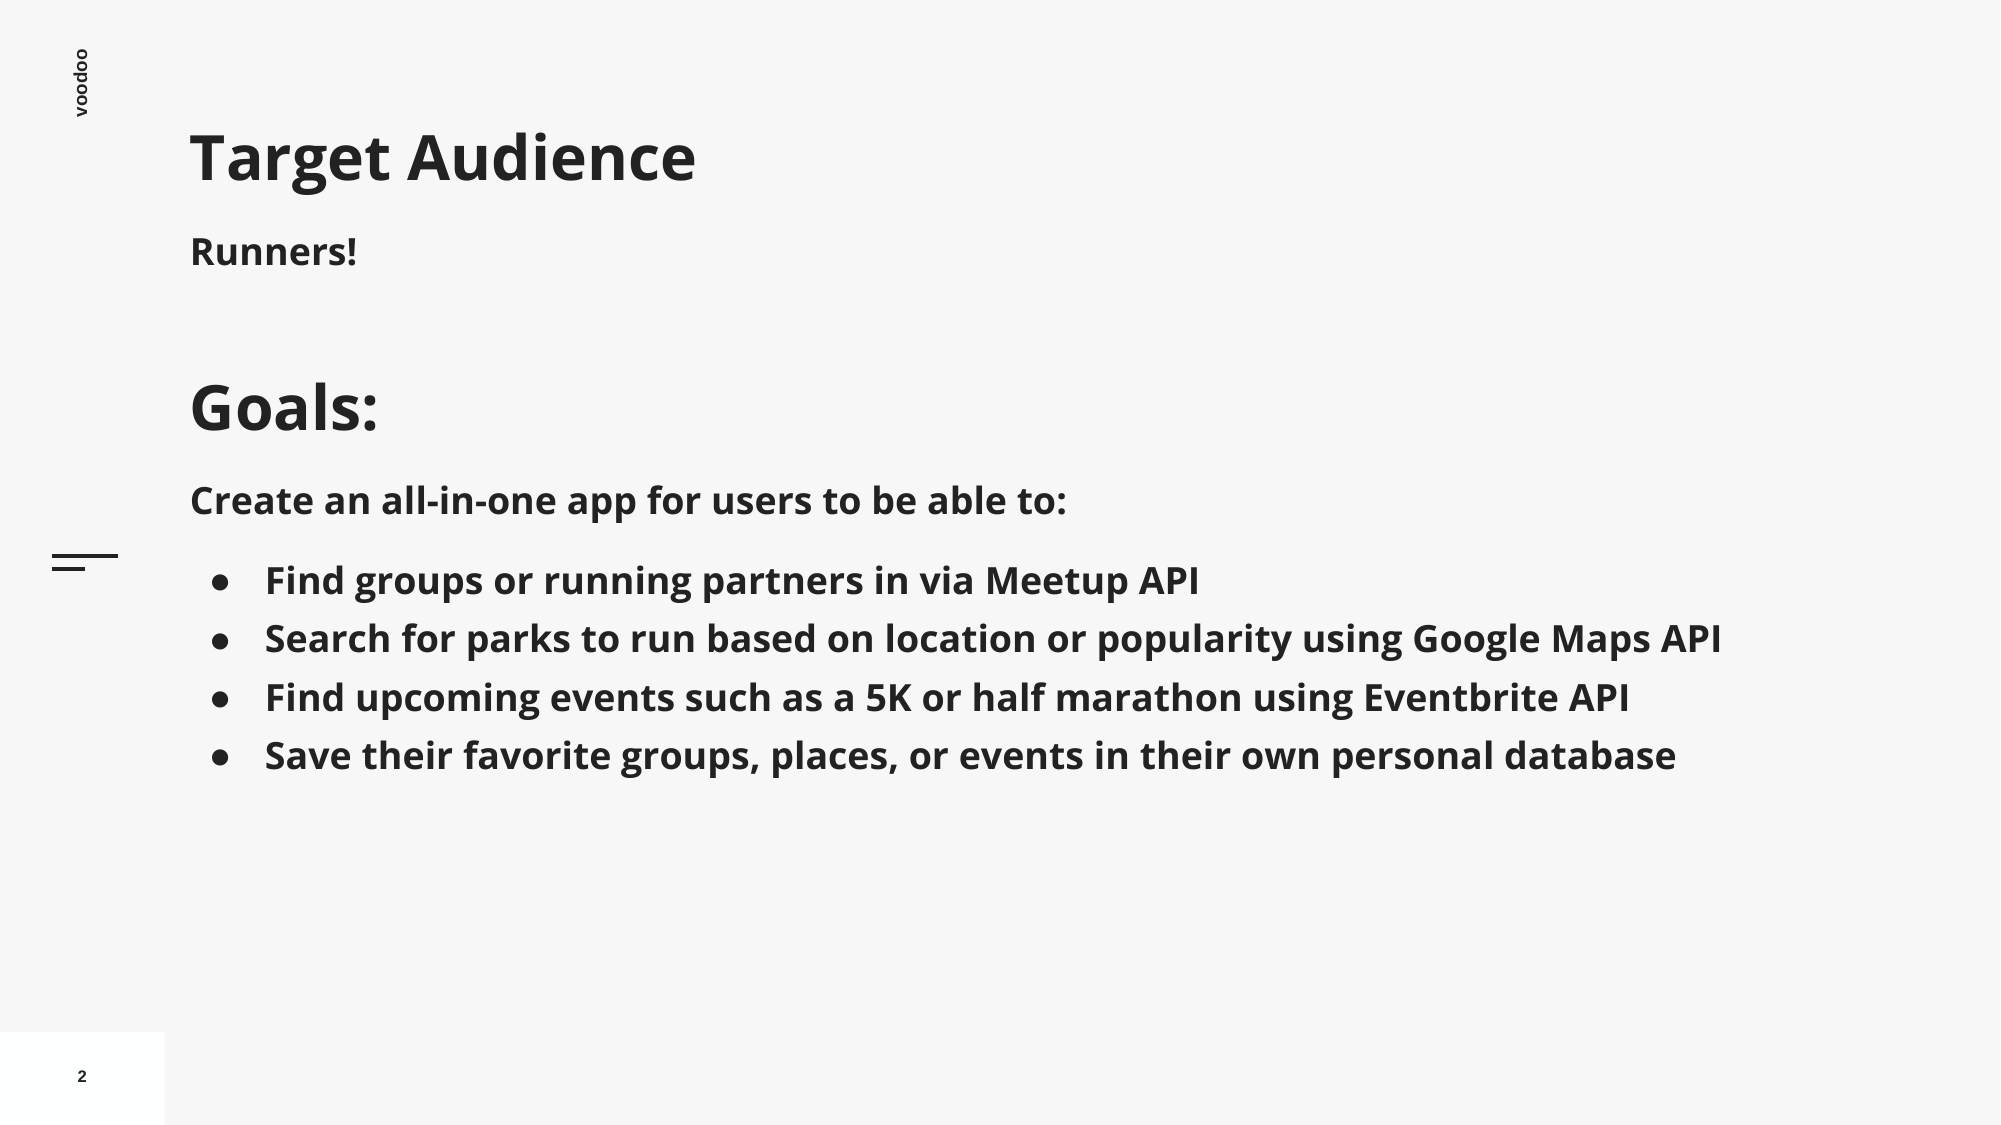

Target Audience
Runners!
Goals:
Create an all-in-one app for users to be able to:
Find groups or running partners in via Meetup API
Search for parks to run based on location or popularity using Google Maps API
Find upcoming events such as a 5K or half marathon using Eventbrite API
Save their favorite groups, places, or events in their own personal database